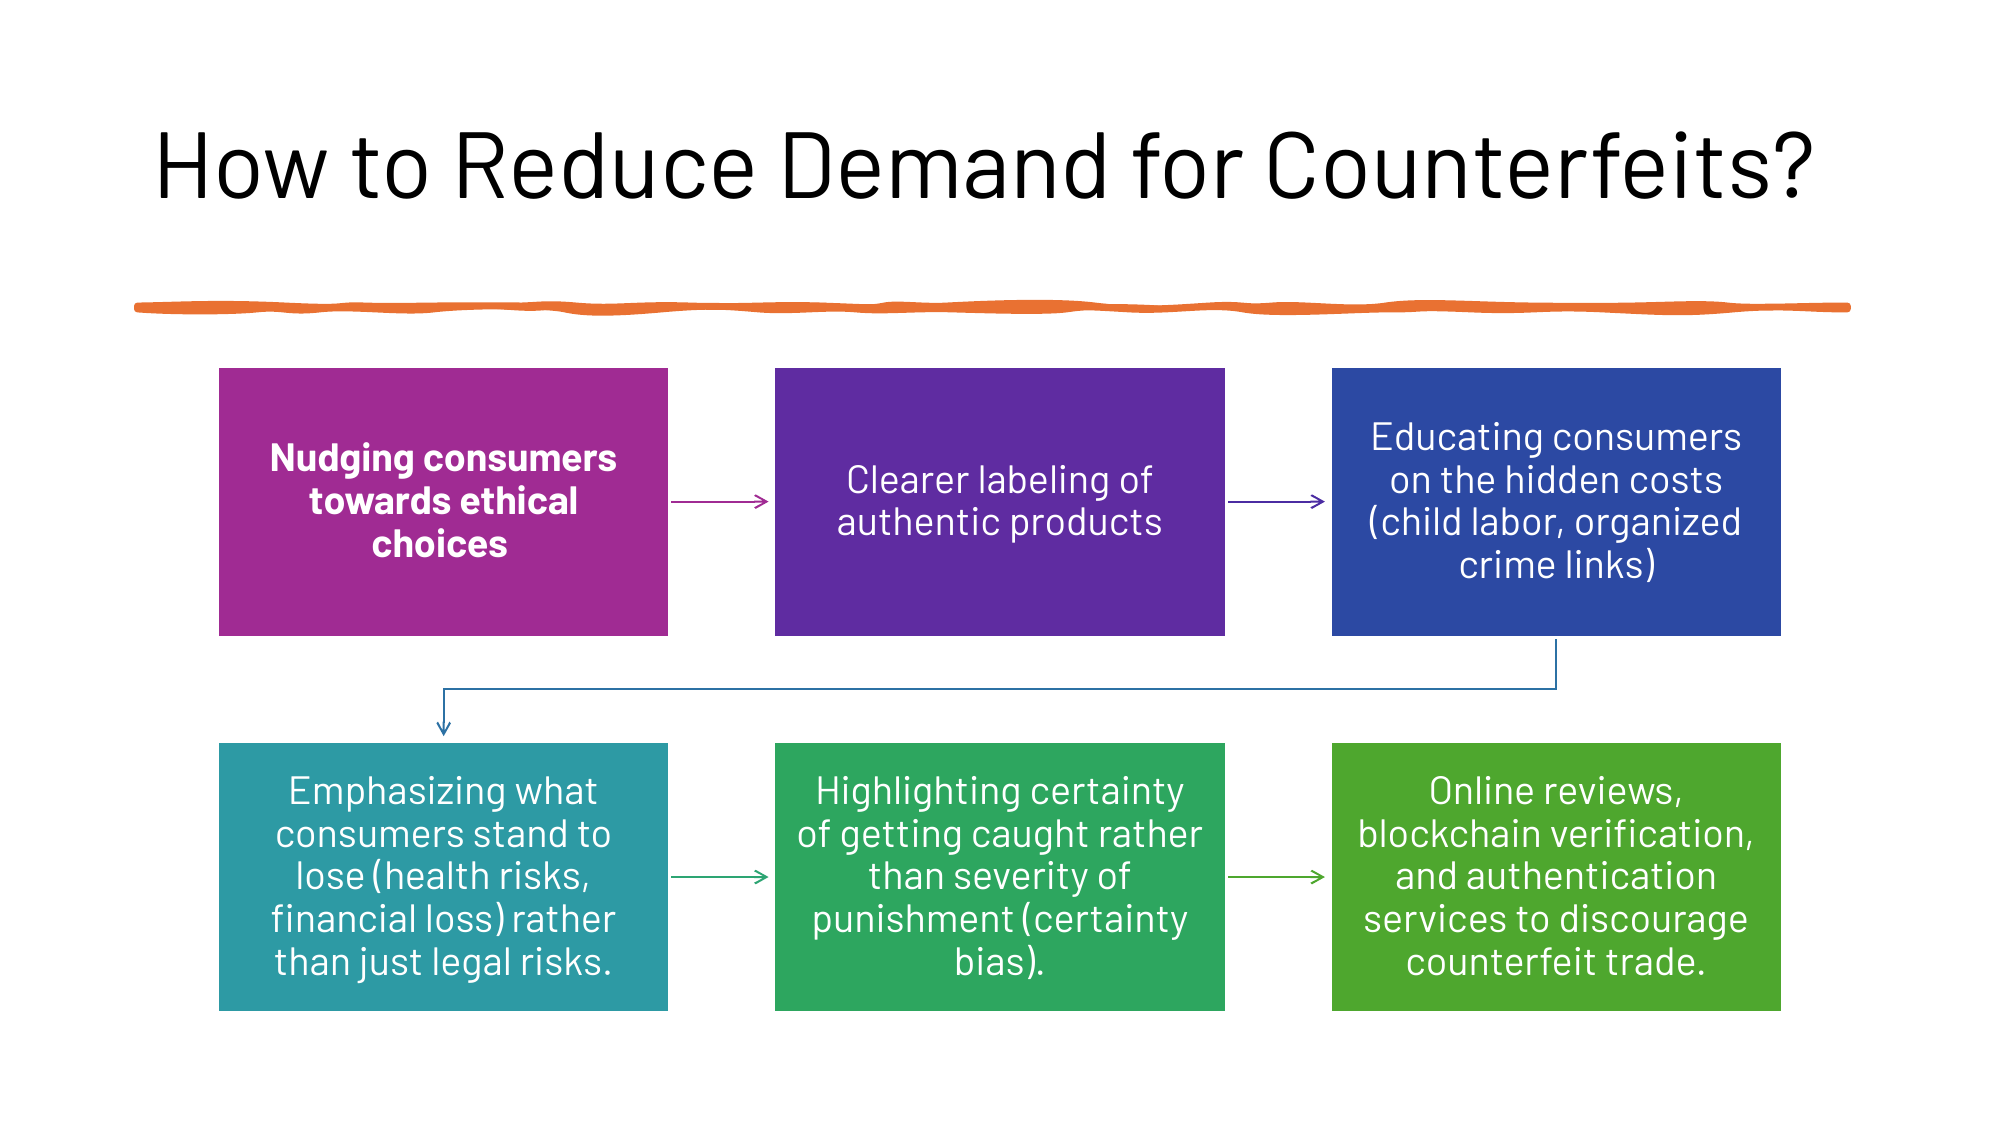

# How to Reduce Demand for Counterfeits?

Nudging consumers towards ethical choices

Clearer labeling of authentic products

Educating consumers on the hidden costs (child labor, organized crime links)

Emphasizing what consumers stand to lose (health risks, financial loss) rather than just legal risks.

Highlighting certainty of getting caught rather than severity of punishment (certainty bias).
Online reviews, blockchain verification, and authentication services to discourage counterfeit trade.